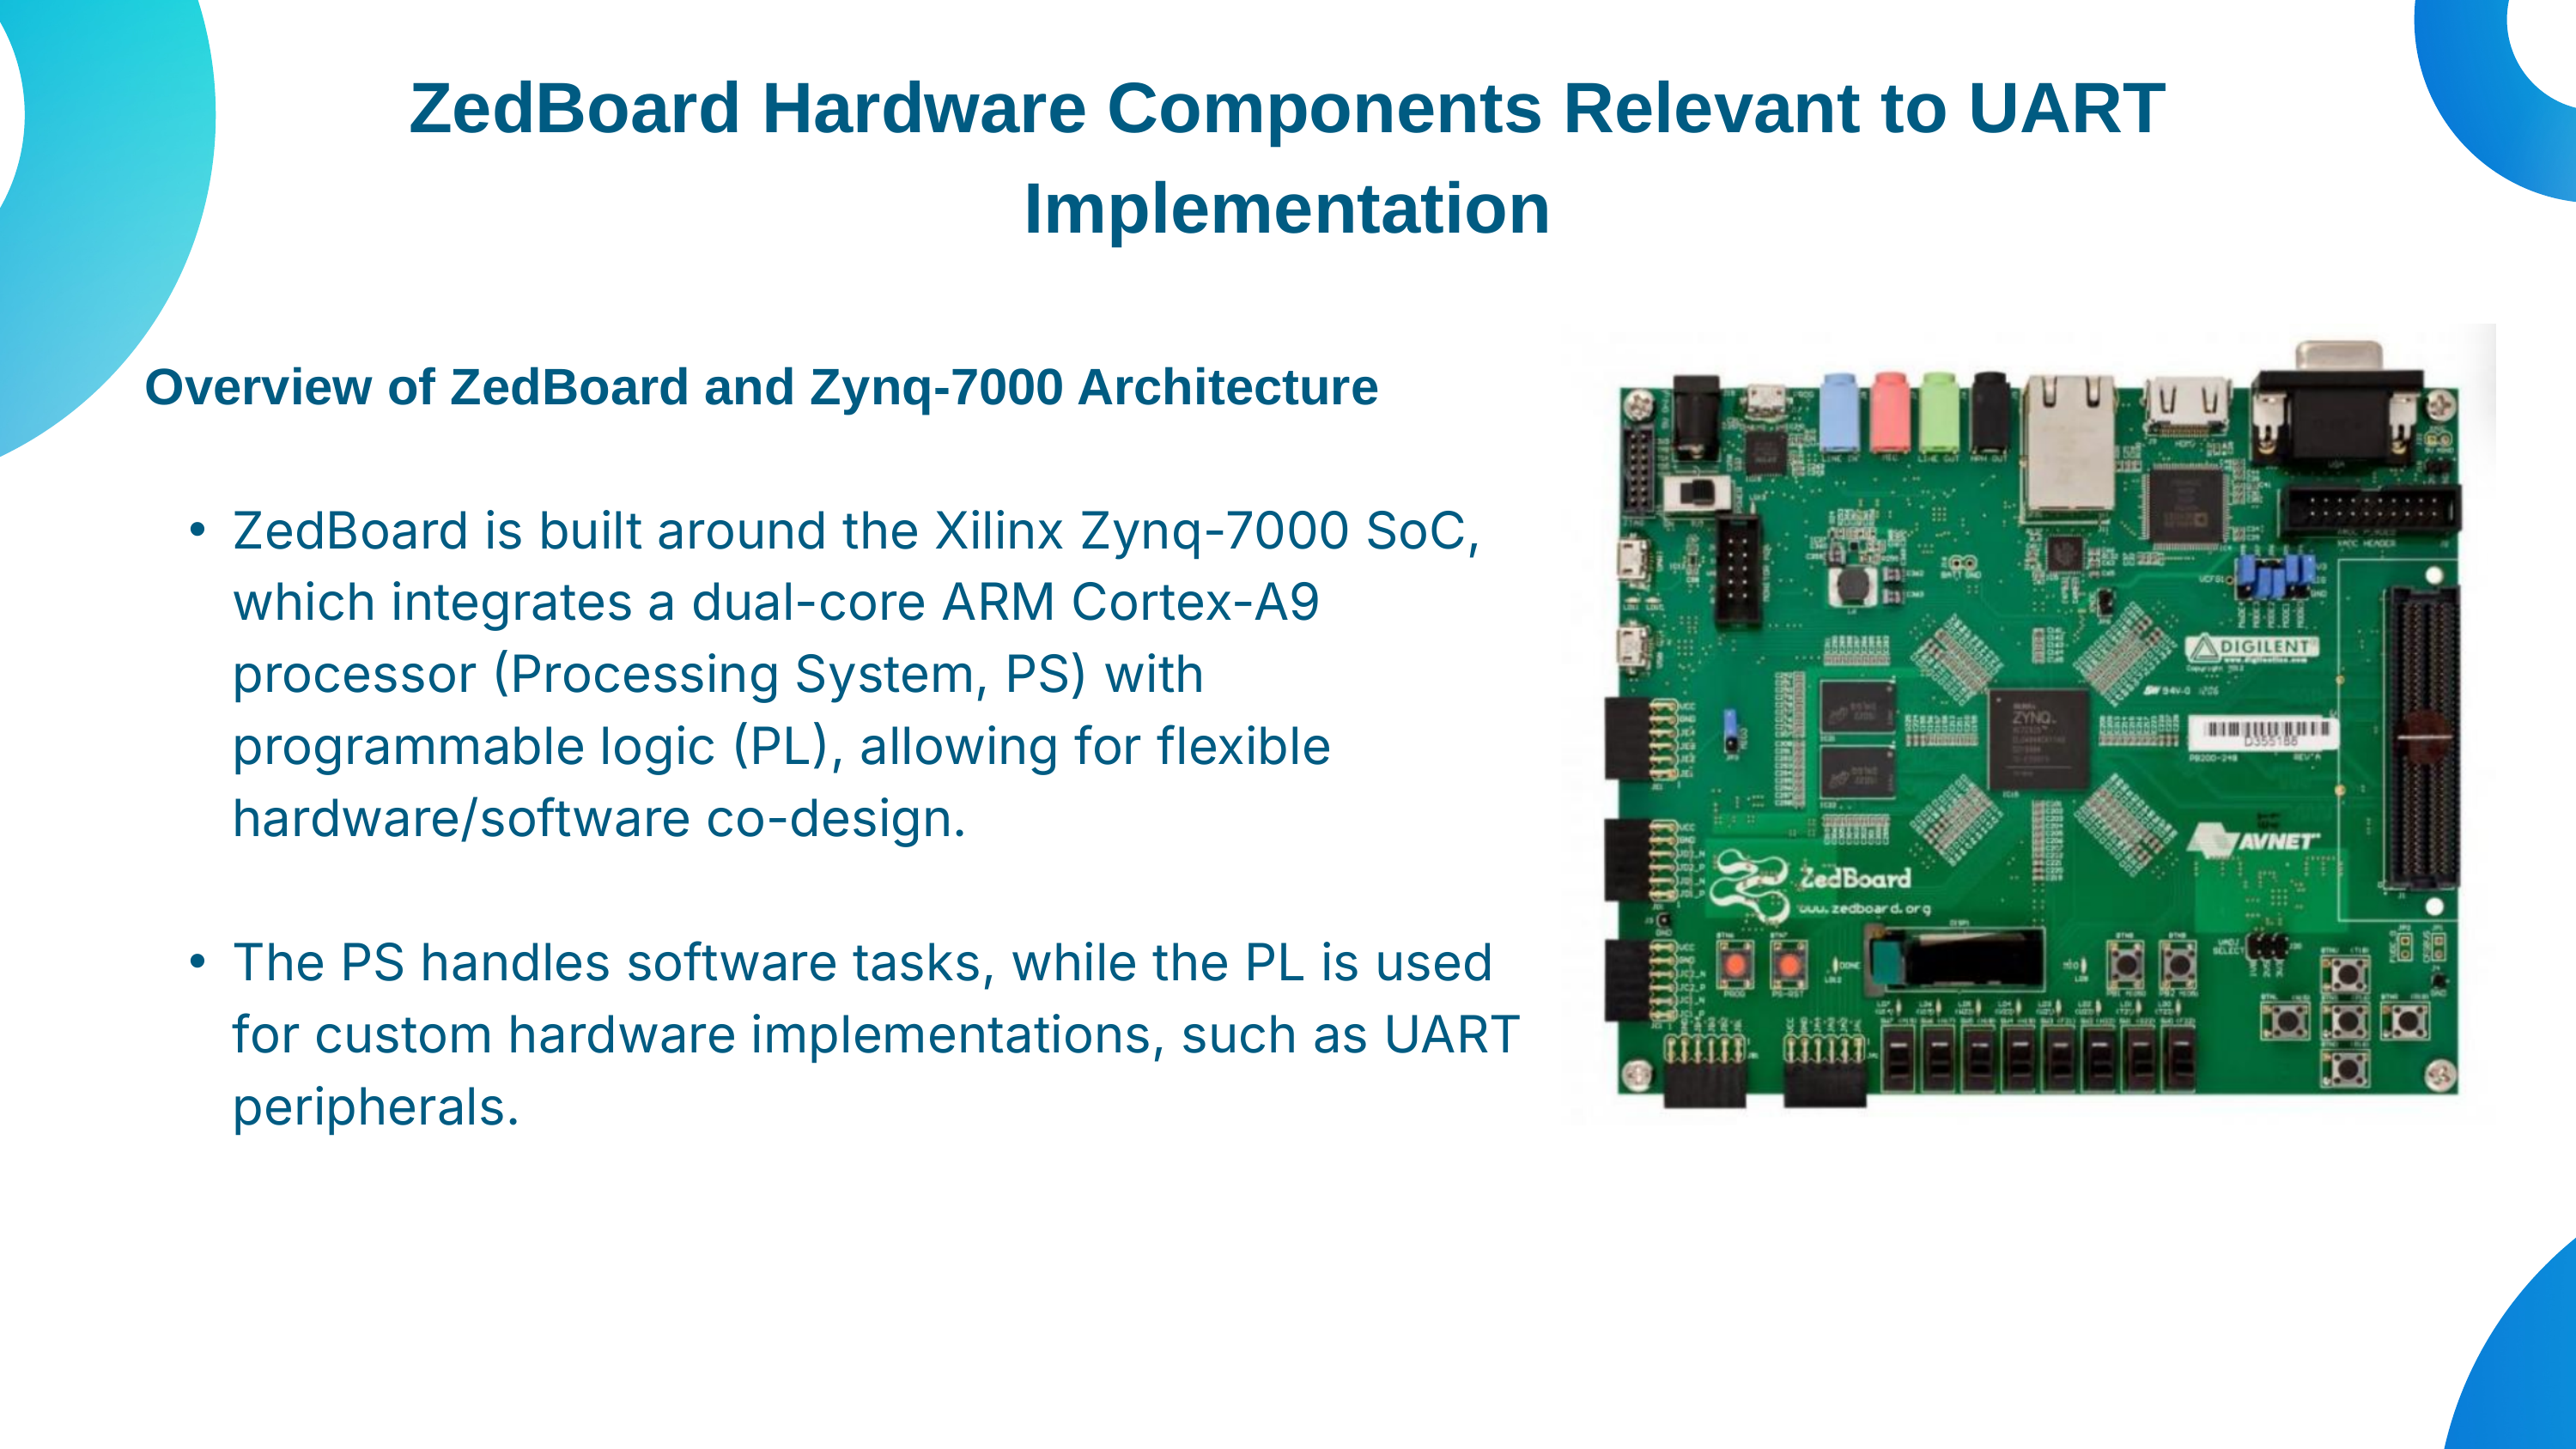

ZedBoard Hardware Components Relevant to UART Implementation

Overview of ZedBoard and Zynq-7000 Architecture

ZedBoard is built around the Xilinx Zynq-7000 SoC, which integrates a dual-core ARM Cortex-A9 processor (Processing System, PS) with programmable logic (PL), allowing for flexible hardware/software co-design.

The PS handles software tasks, while the PL is used for custom hardware implementations, such as UART peripherals.